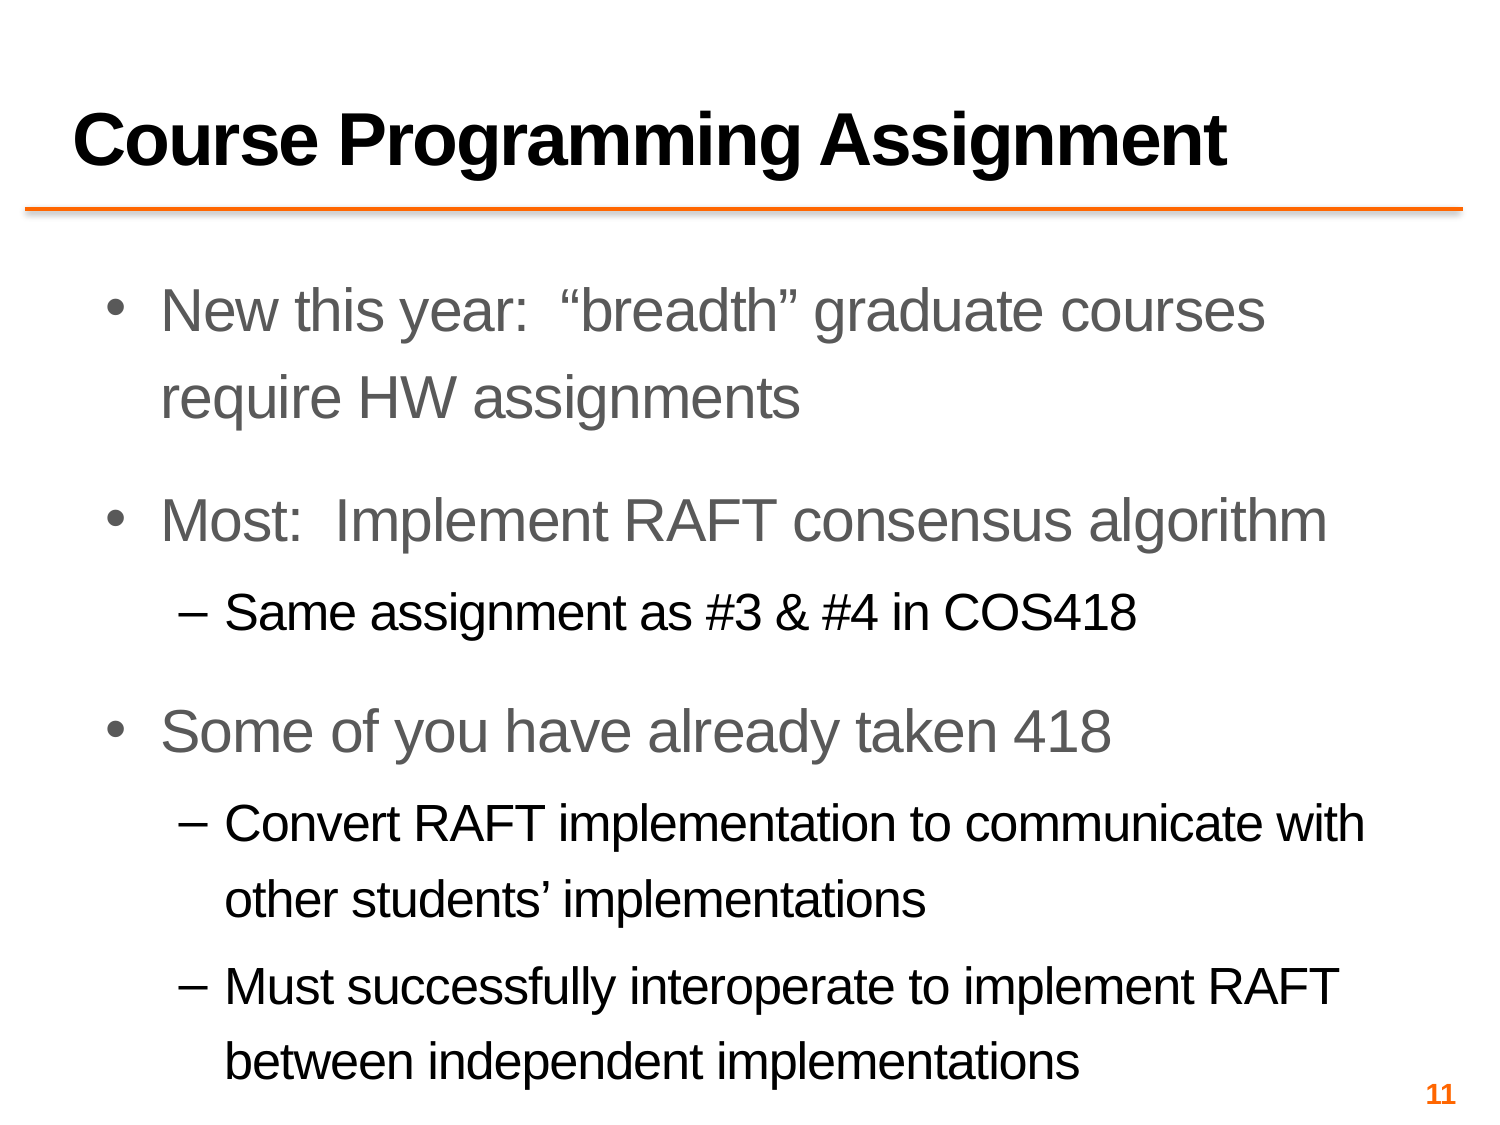

# Course Programming Assignment
New this year:  “breadth” graduate courses require HW assignments
Most:  Implement RAFT consensus algorithm
Same assignment as #3 & #4 in COS418
Some of you have already taken 418
Convert RAFT implementation to communicate with other students’ implementations
Must successfully interoperate to implement RAFT between independent implementations
11